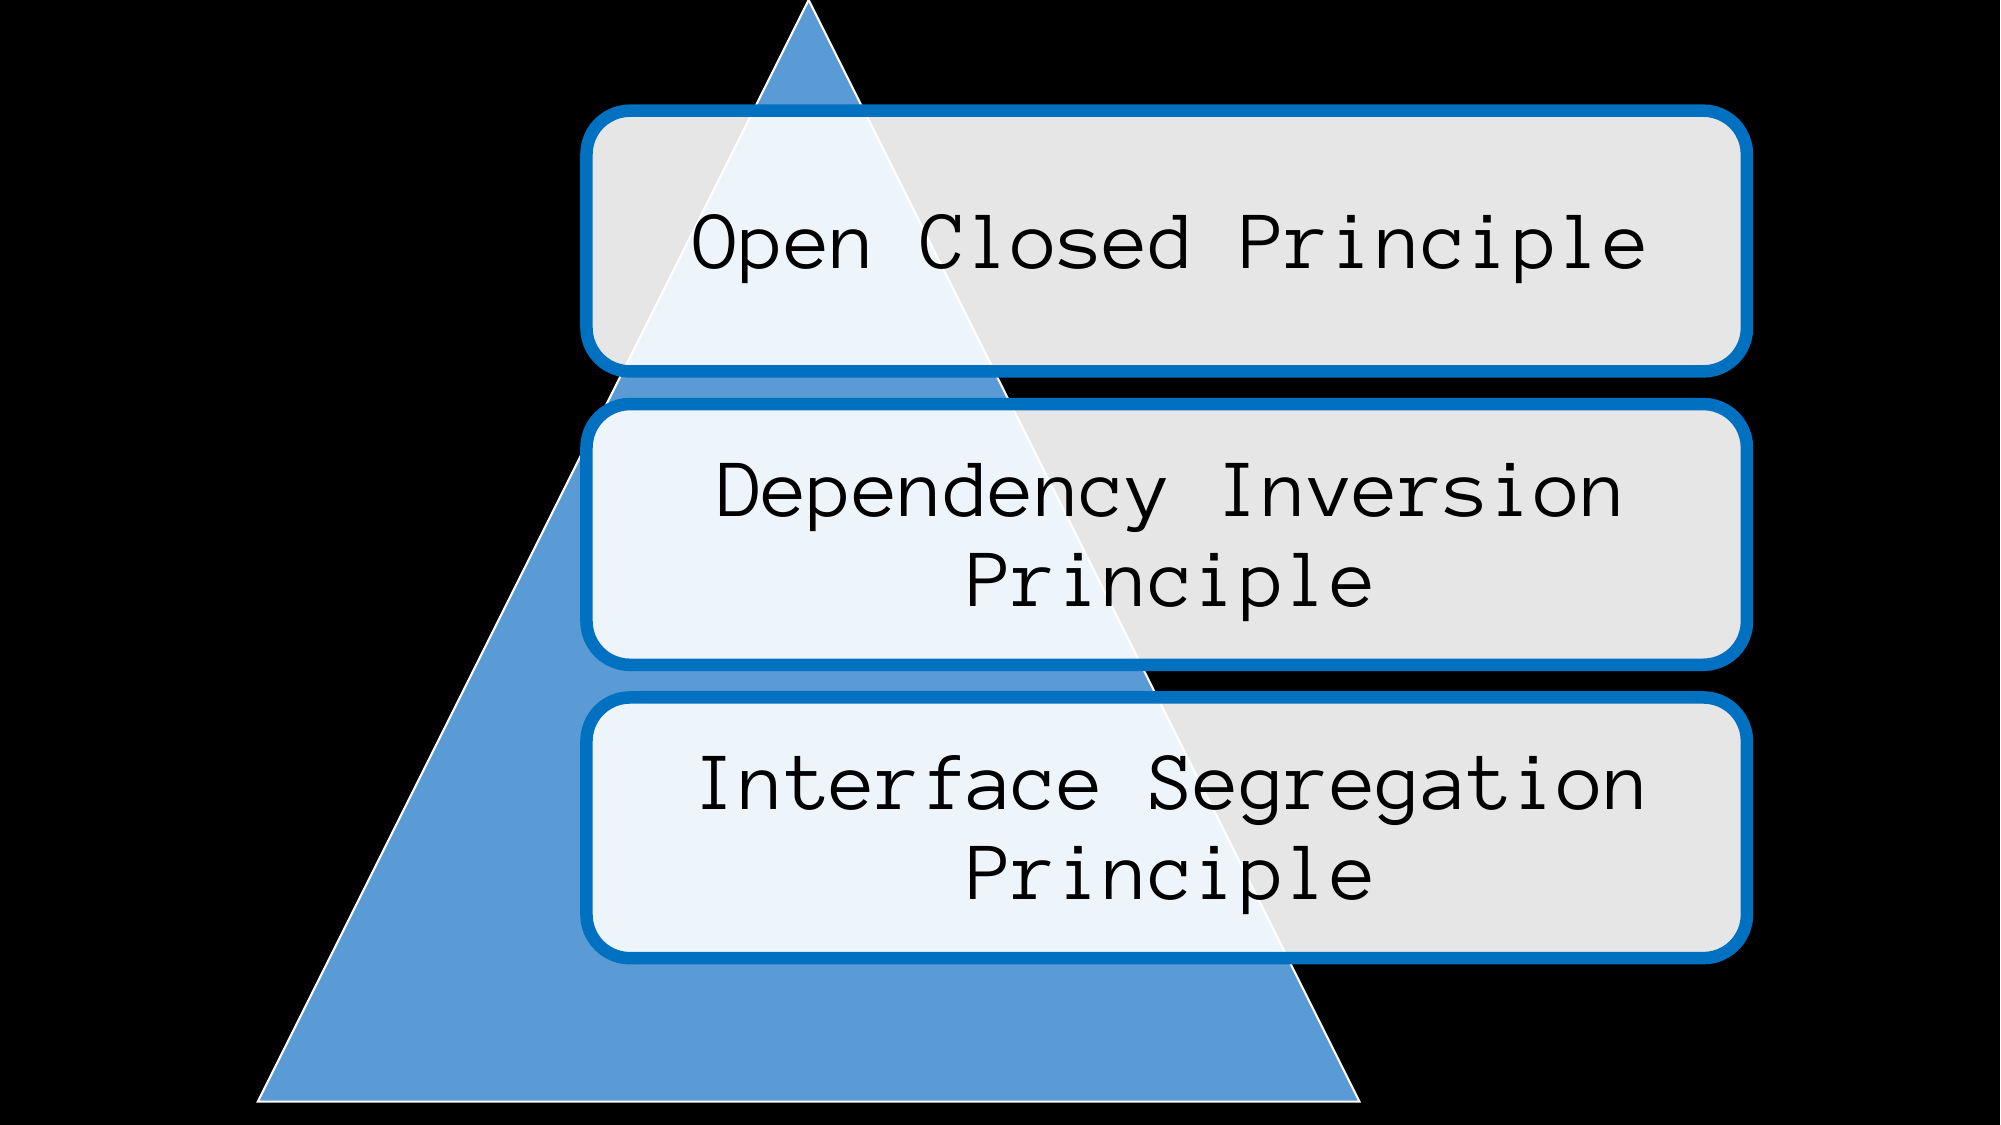

Open Closed Principle
Dependency Inversion Principle
Interface Segregation Principle